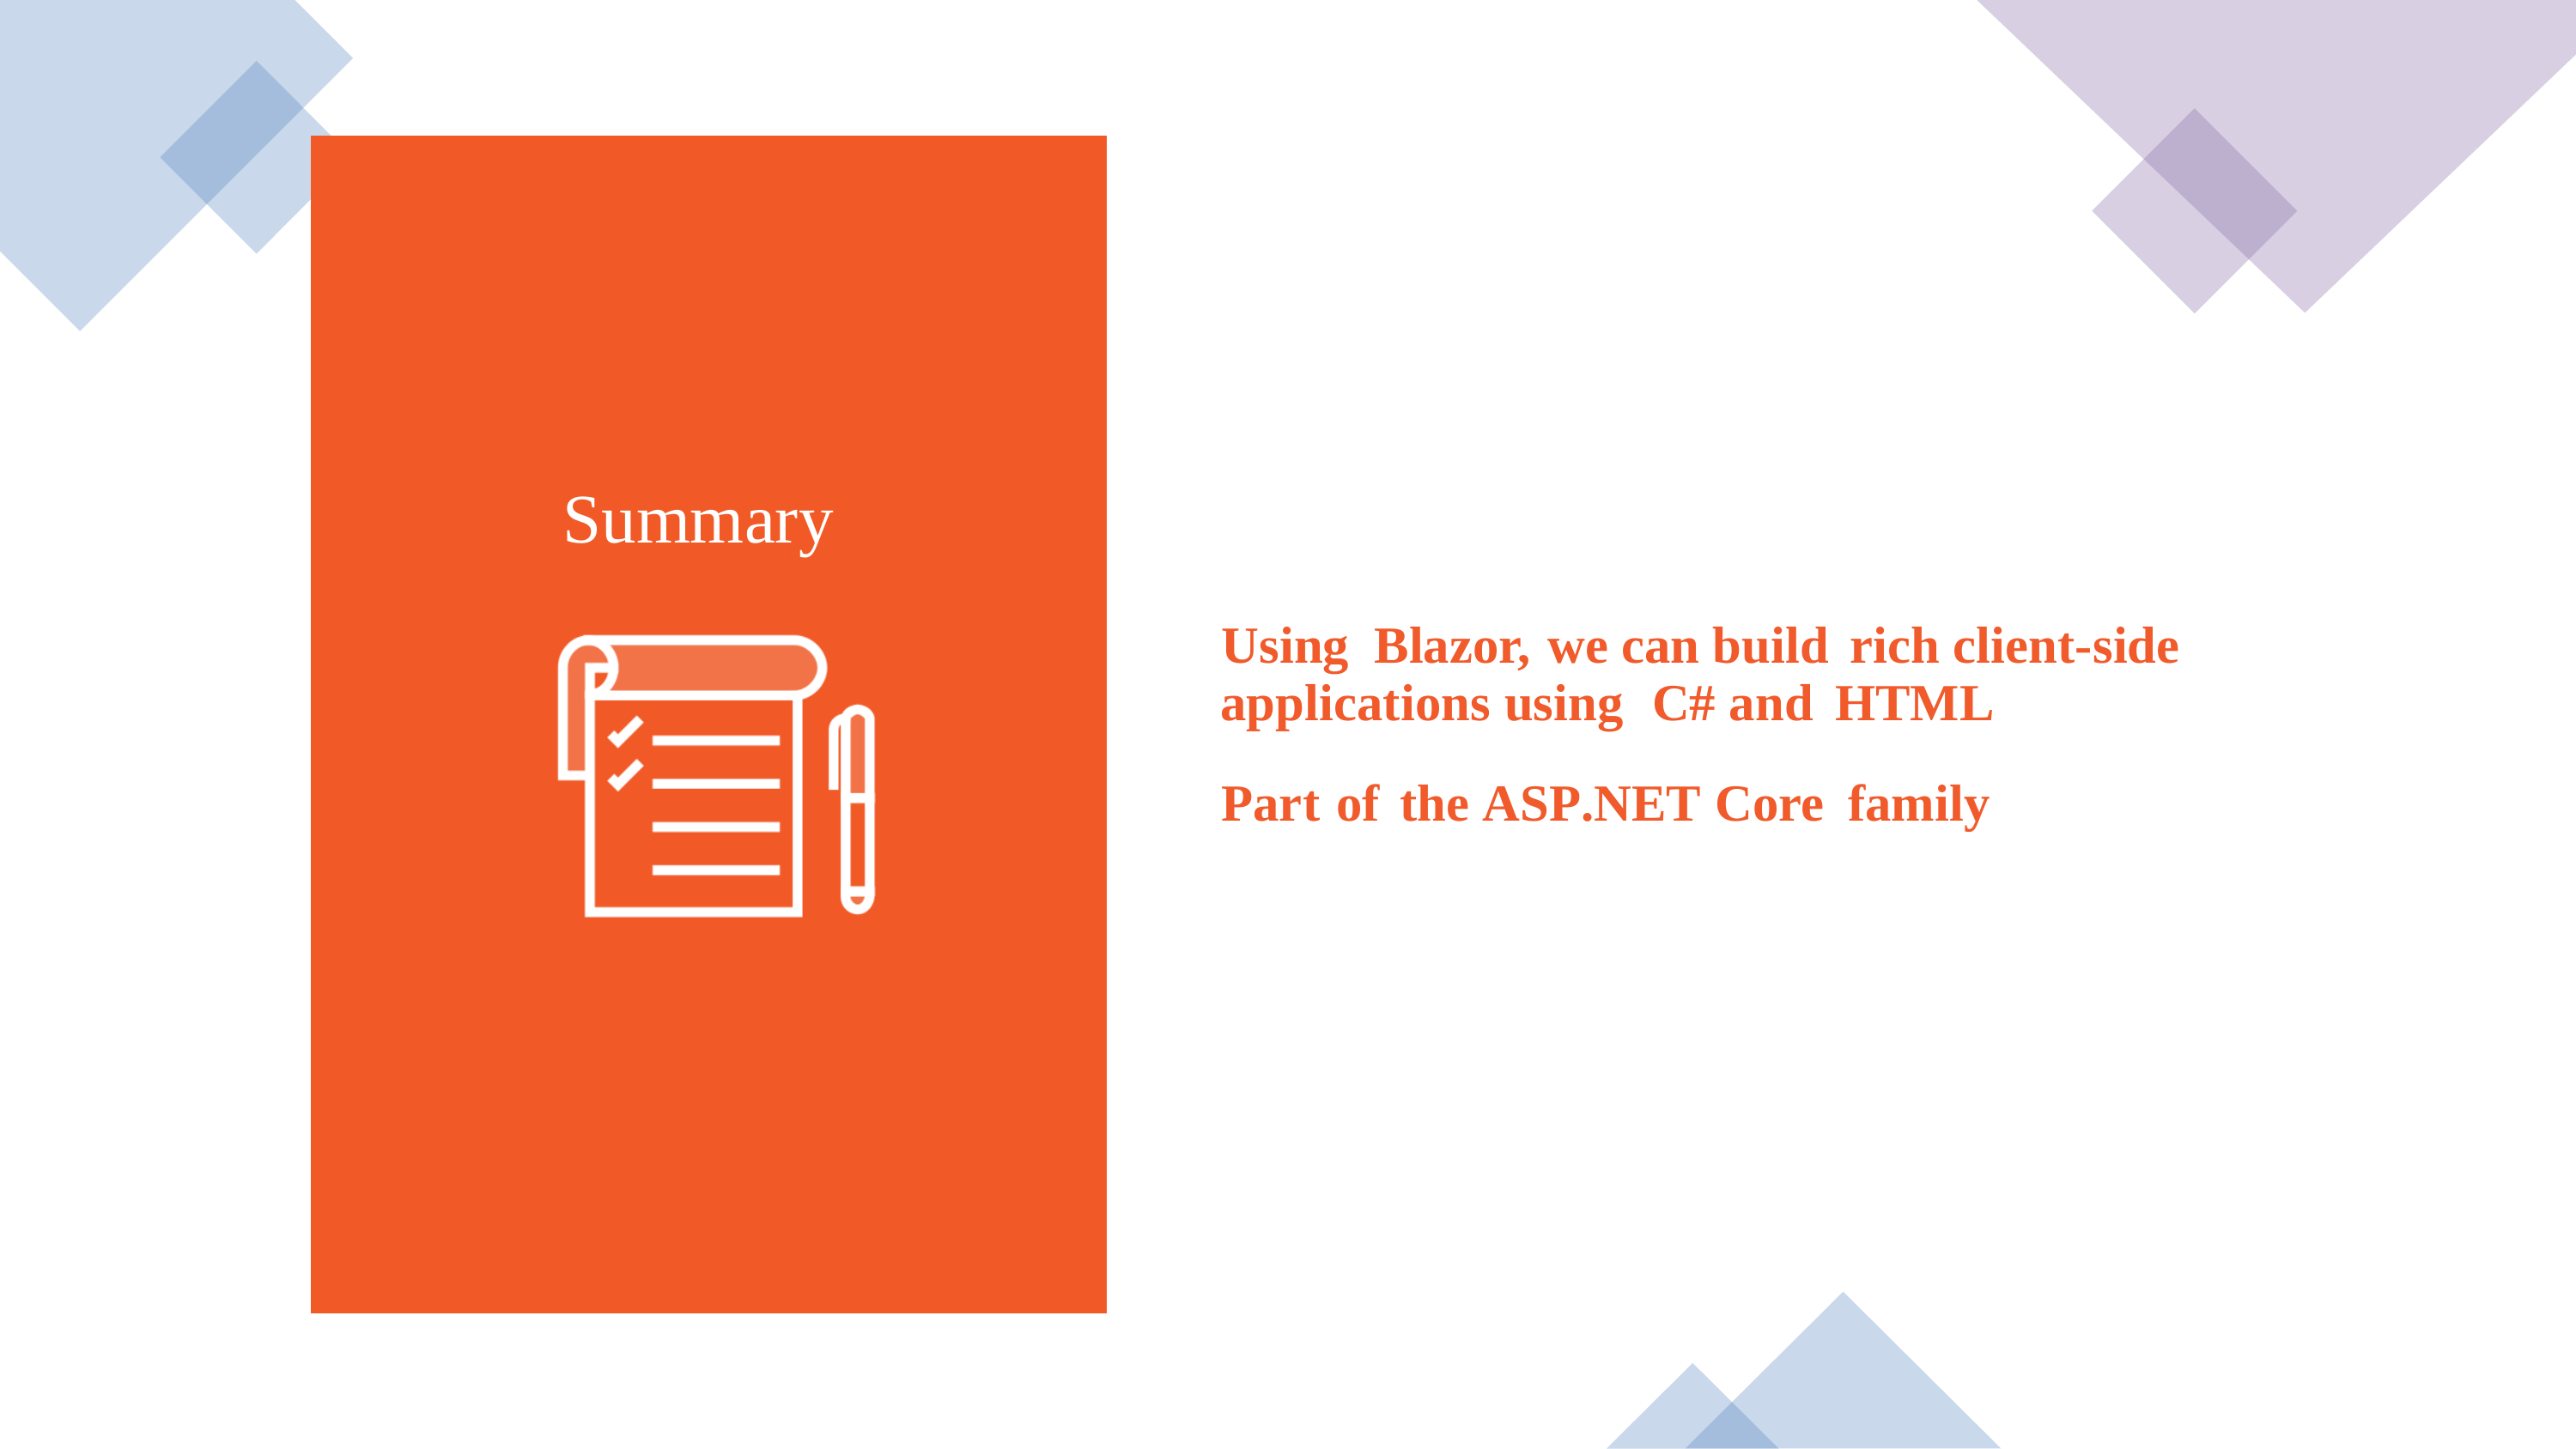

Summary
Using Blazor, we can build rich client-side
applications using  C# and HTML
Part of the ASP.NET Core family